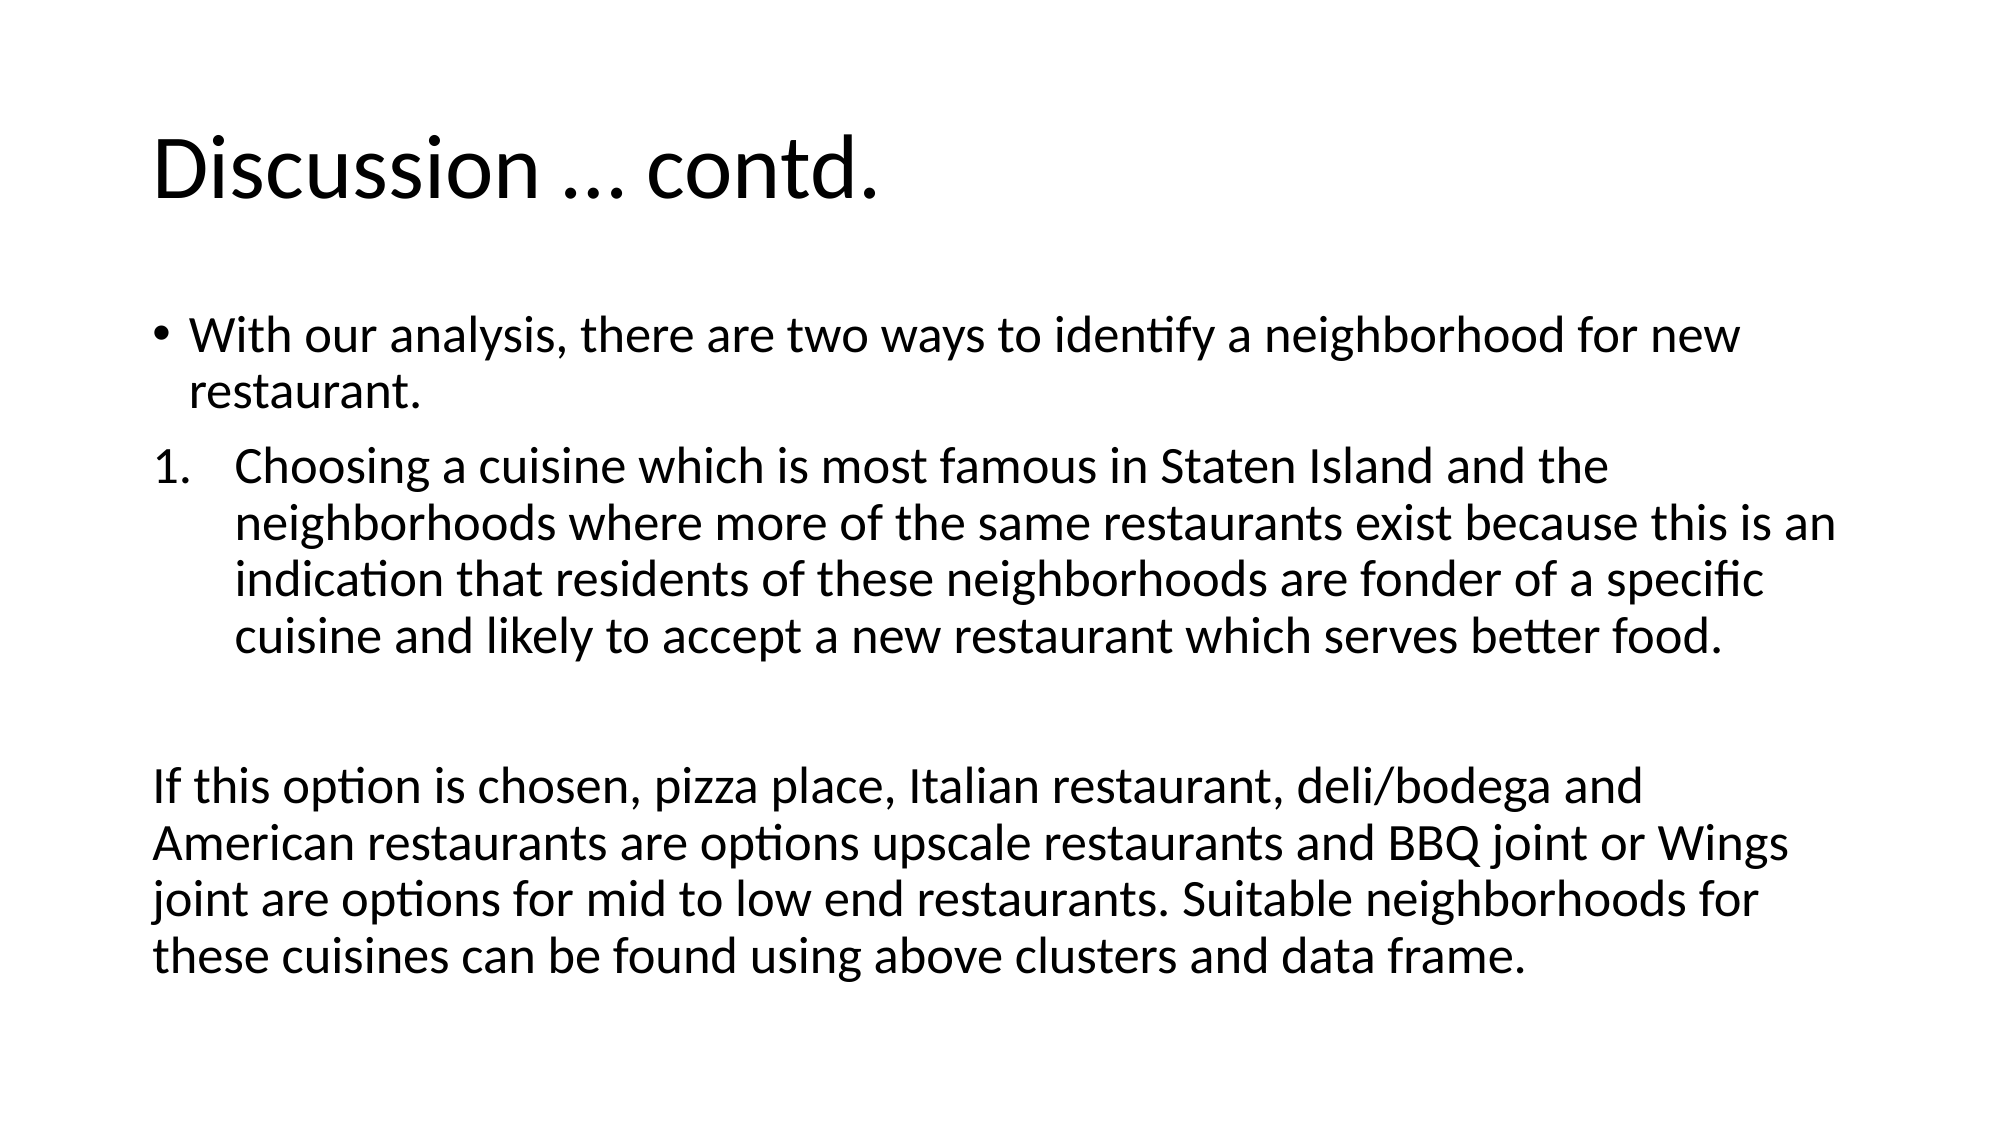

# Discussion … contd.
With our analysis, there are two ways to identify a neighborhood for new restaurant.
Choosing a cuisine which is most famous in Staten Island and the neighborhoods where more of the same restaurants exist because this is an indication that residents of these neighborhoods are fonder of a specific cuisine and likely to accept a new restaurant which serves better food.

If this option is chosen, pizza place, Italian restaurant, deli/bodega and American restaurants are options upscale restaurants and BBQ joint or Wings joint are options for mid to low end restaurants. Suitable neighborhoods for these cuisines can be found using above clusters and data frame.